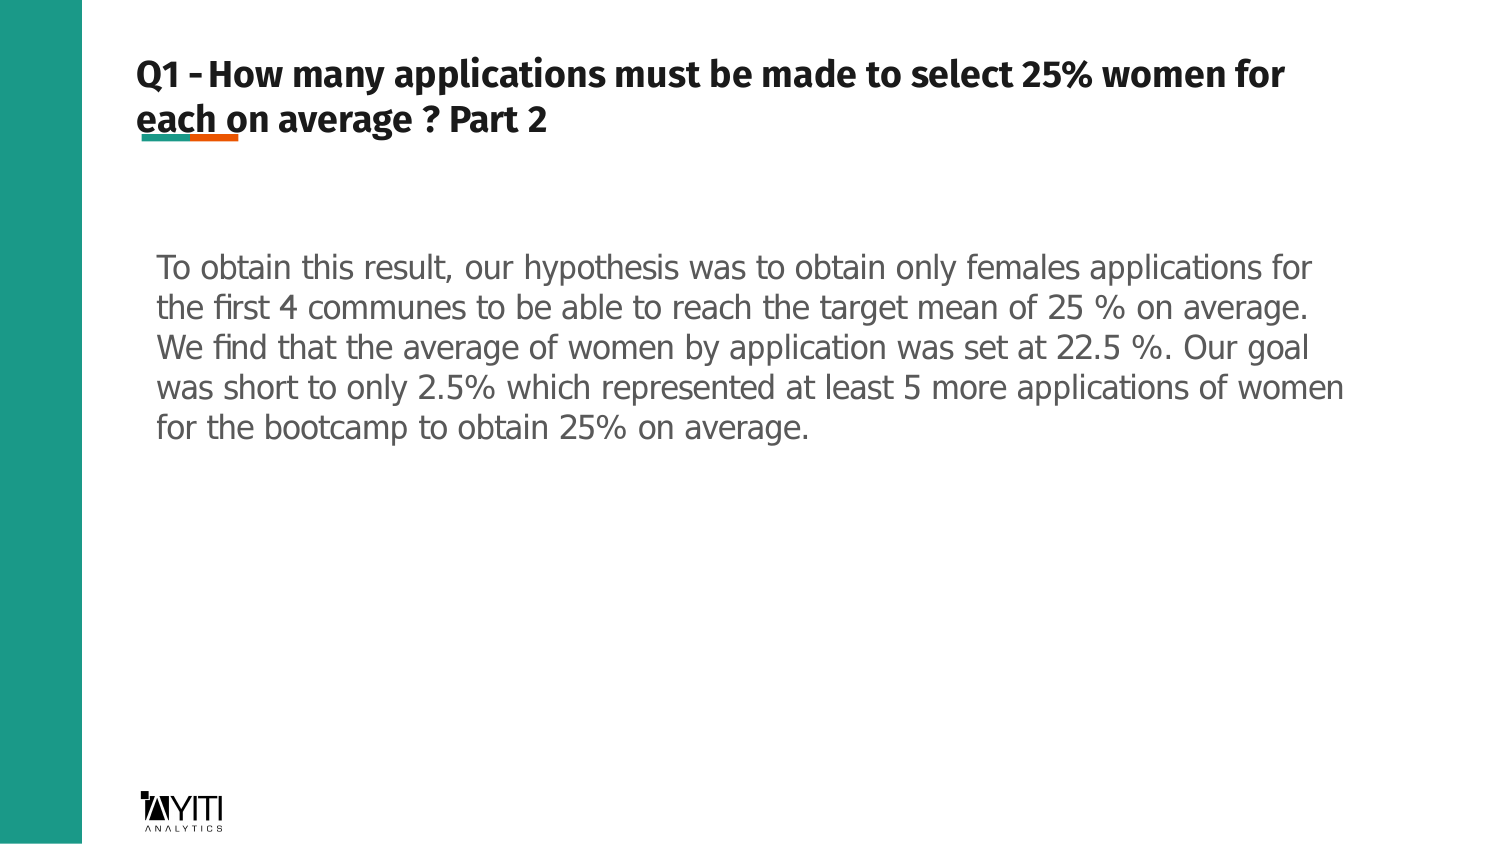

# Q1 - How many applications must be made to select 25% women for each on average ? Part 2
To obtain this result, our hypothesis was to obtain only females applications for the first 4 communes to be able to reach the target mean of 25 % on average. We find that the average of women by application was set at 22.5 %. Our goal was short to only 2.5% which represented at least 5 more applications of women for the bootcamp to obtain 25% on average.